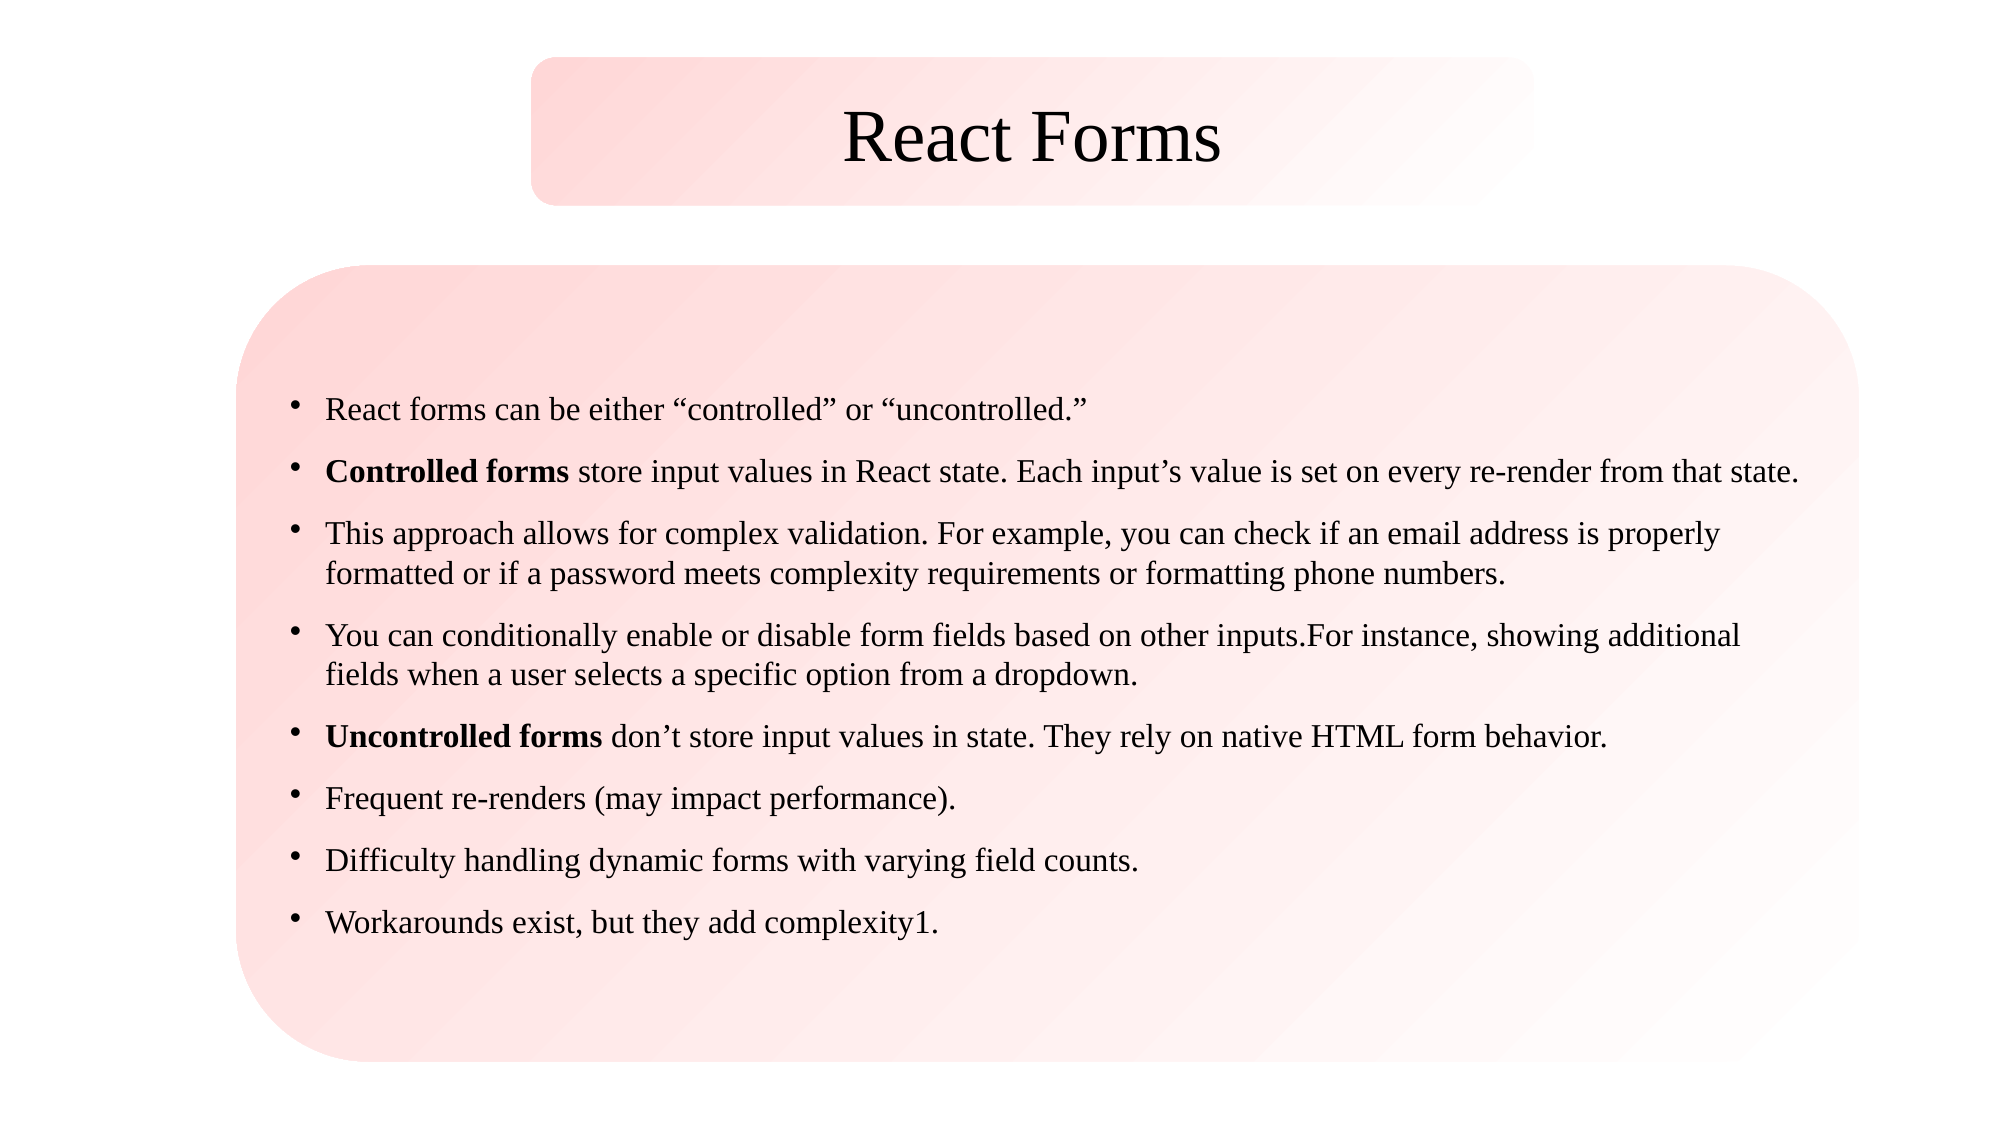

React Forms
React forms can be either “controlled” or “uncontrolled.”
Controlled forms store input values in React state. Each input’s value is set on every re-render from that state.
This approach allows for complex validation. For example, you can check if an email address is properly formatted or if a password meets complexity requirements or formatting phone numbers.
You can conditionally enable or disable form fields based on other inputs.For instance, showing additional fields when a user selects a specific option from a dropdown.
Uncontrolled forms don’t store input values in state. They rely on native HTML form behavior.
Frequent re-renders (may impact performance).
Difficulty handling dynamic forms with varying field counts.
Workarounds exist, but they add complexity1.